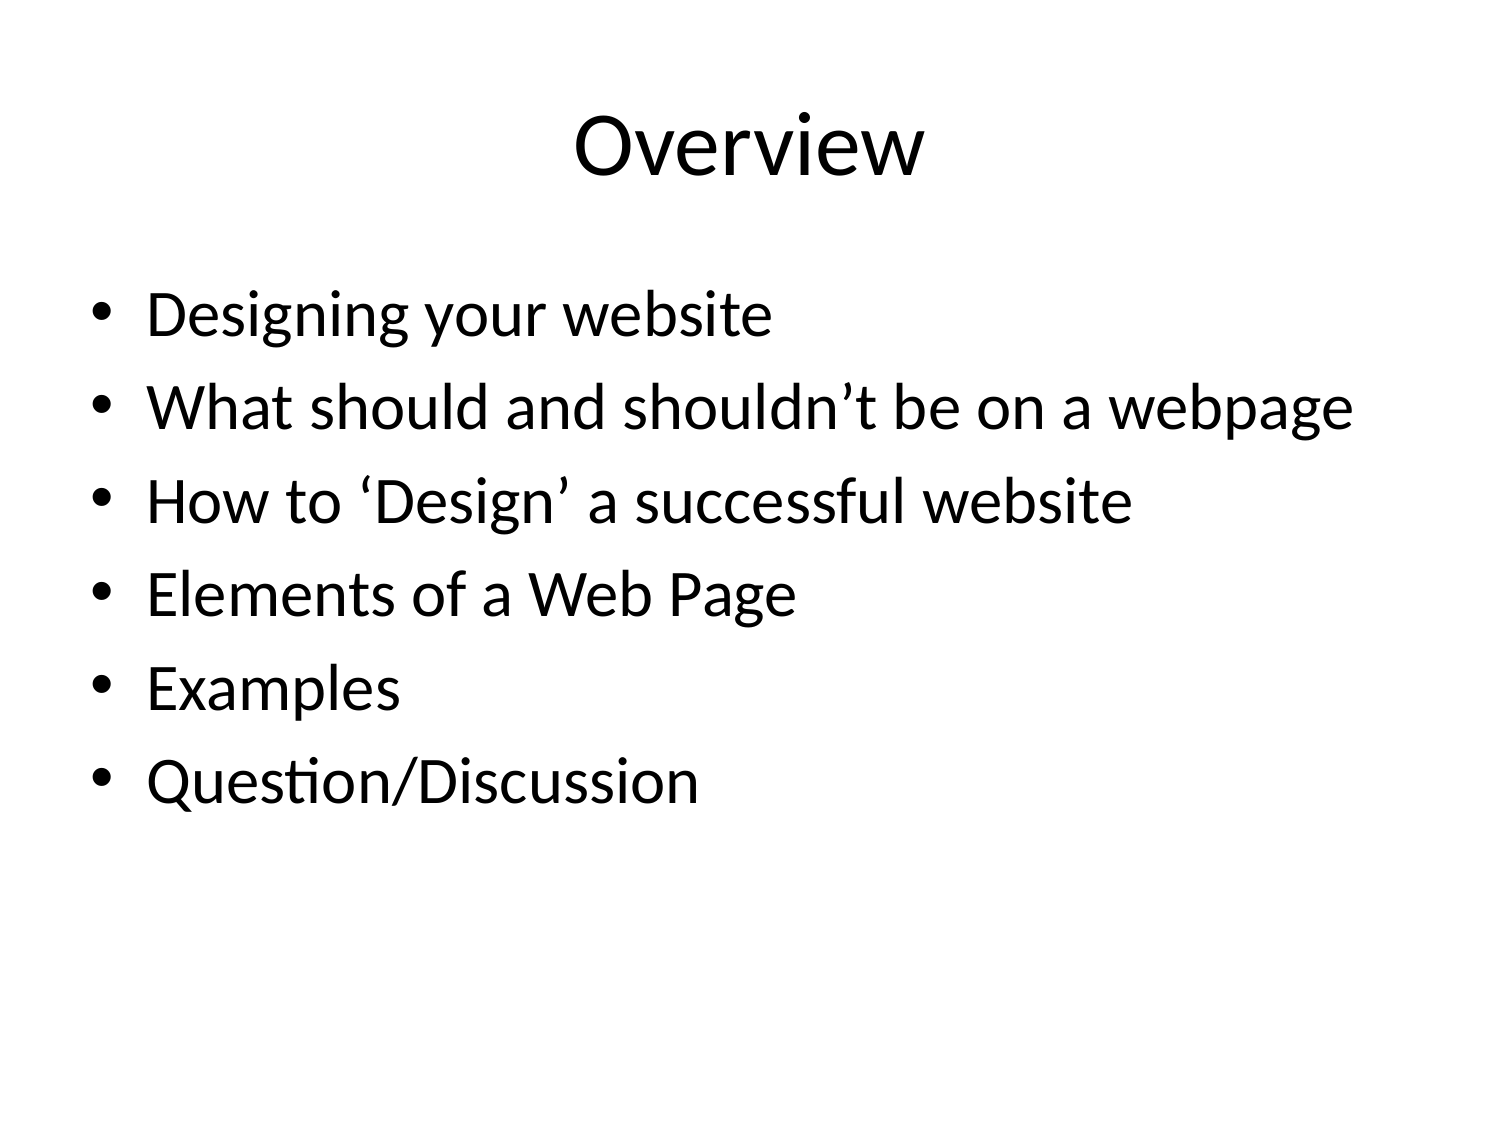

# Overview
Designing your website
What should and shouldn’t be on a webpage
How to ‘Design’ a successful website
Elements of a Web Page
Examples
Question/Discussion